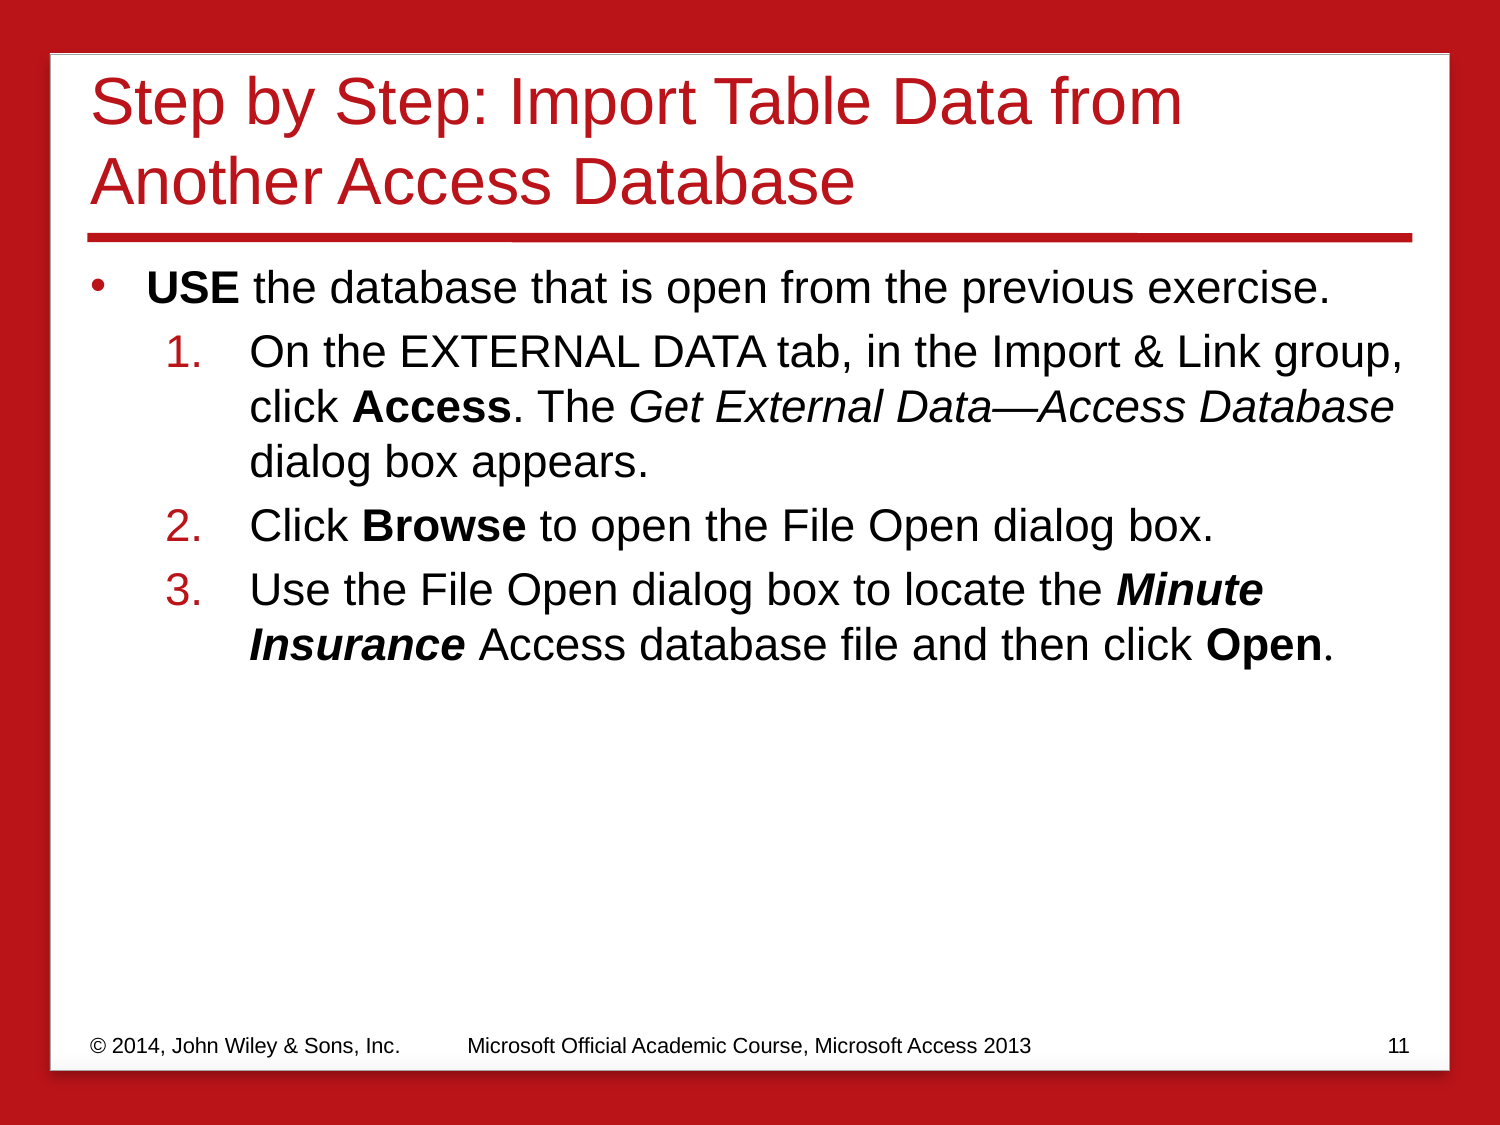

# Step by Step: Import Table Data from Another Access Database
USE the database that is open from the previous exercise.
On the EXTERNAL DATA tab, in the Import & Link group, click Access. The Get External Data—Access Database dialog box appears.
Click Browse to open the File Open dialog box.
Use the File Open dialog box to locate the Minute Insurance Access database file and then click Open.
© 2014, John Wiley & Sons, Inc.
Microsoft Official Academic Course, Microsoft Access 2013
11